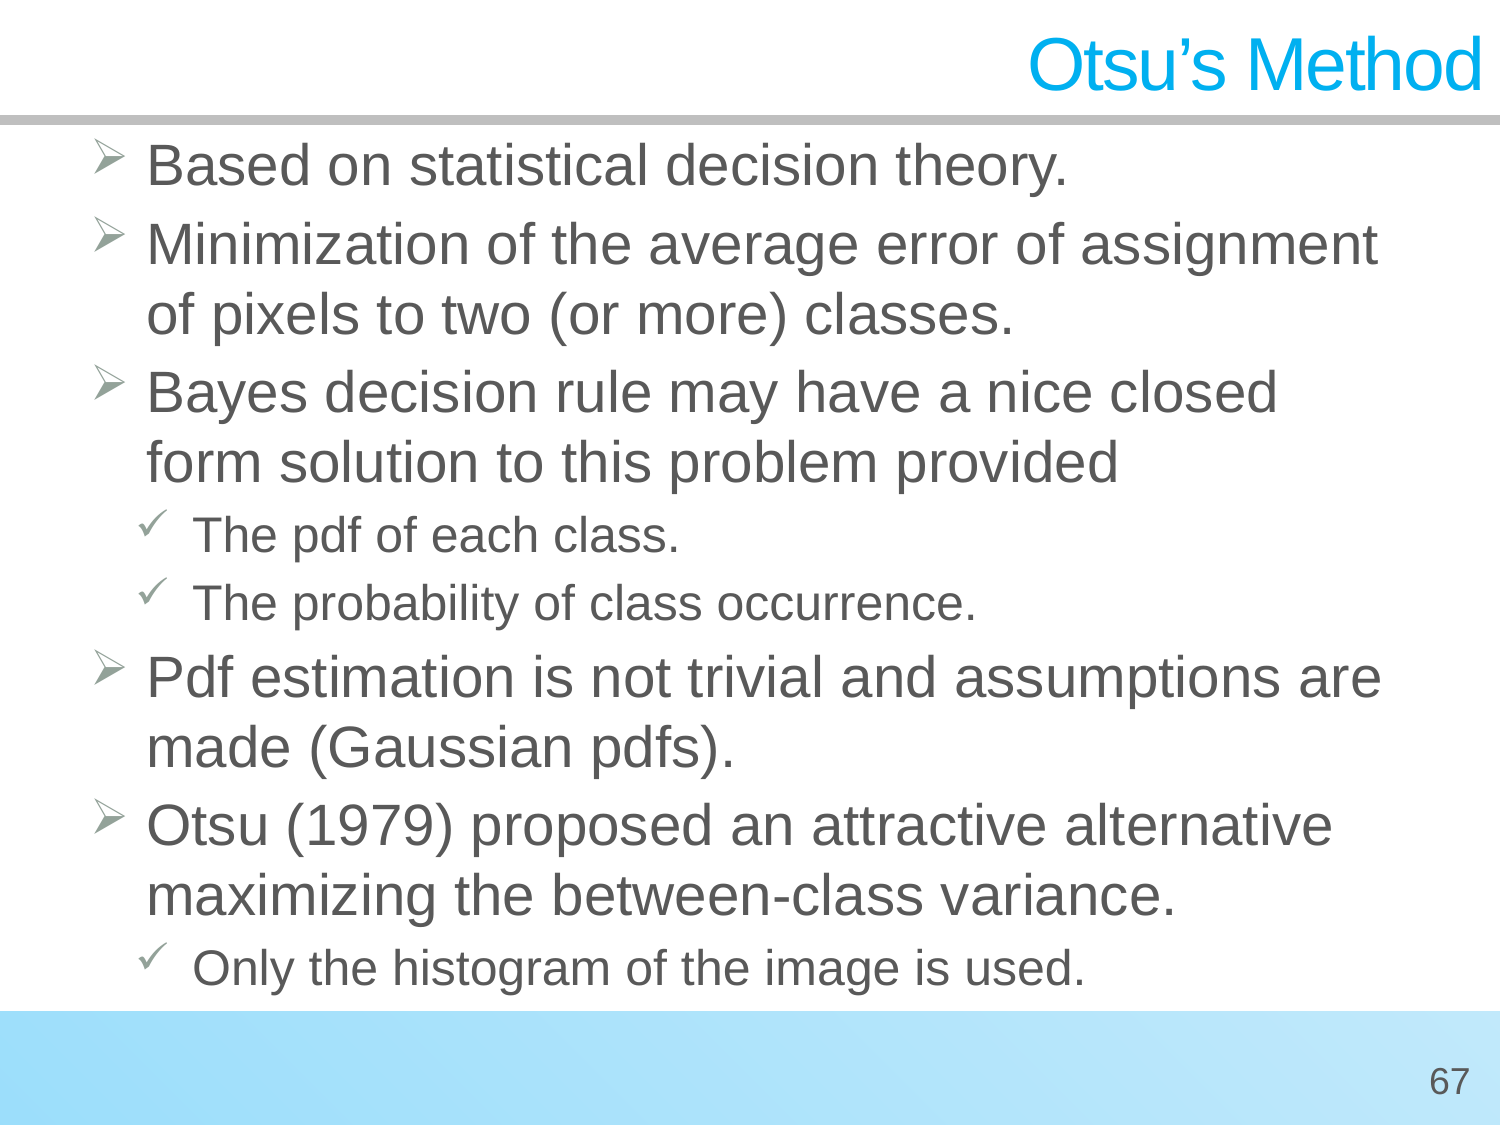

# Otsu’s Method
Based on statistical decision theory.
Minimization of the average error of assignment of pixels to two (or more) classes.
Bayes decision rule may have a nice closed form solution to this problem provided
The pdf of each class.
The probability of class occurrence.
Pdf estimation is not trivial and assumptions are made (Gaussian pdfs).
Otsu (1979) proposed an attractive alternative maximizing the between-class variance.
Only the histogram of the image is used.